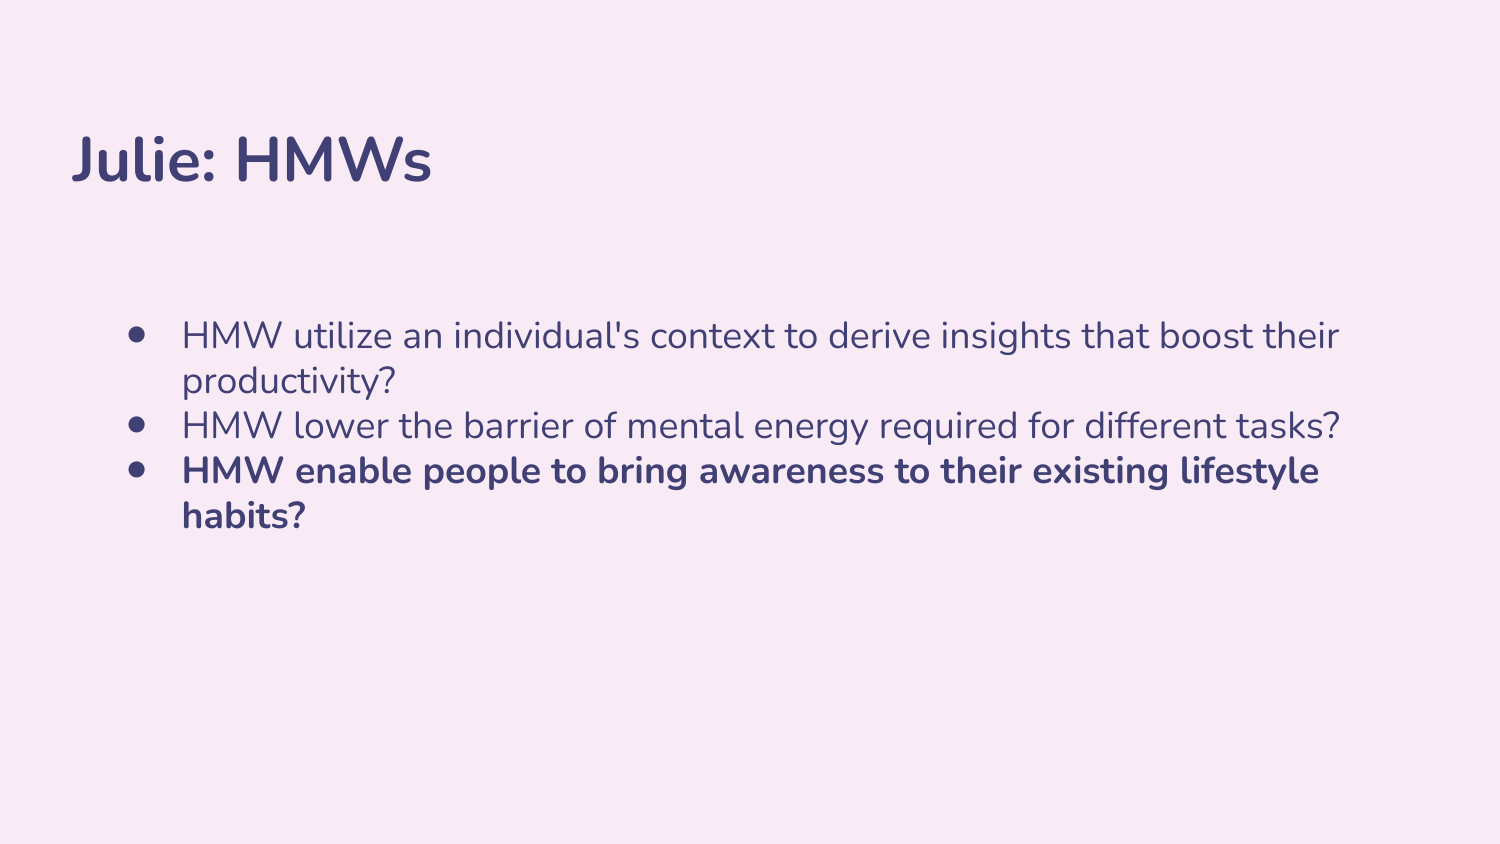

# Julie: HMWs

HMW utilize an individual's context to derive insights that boost their productivity?
HMW lower the barrier of mental energy required for different tasks?
HMW enable people to bring awareness to their existing lifestyle habits?